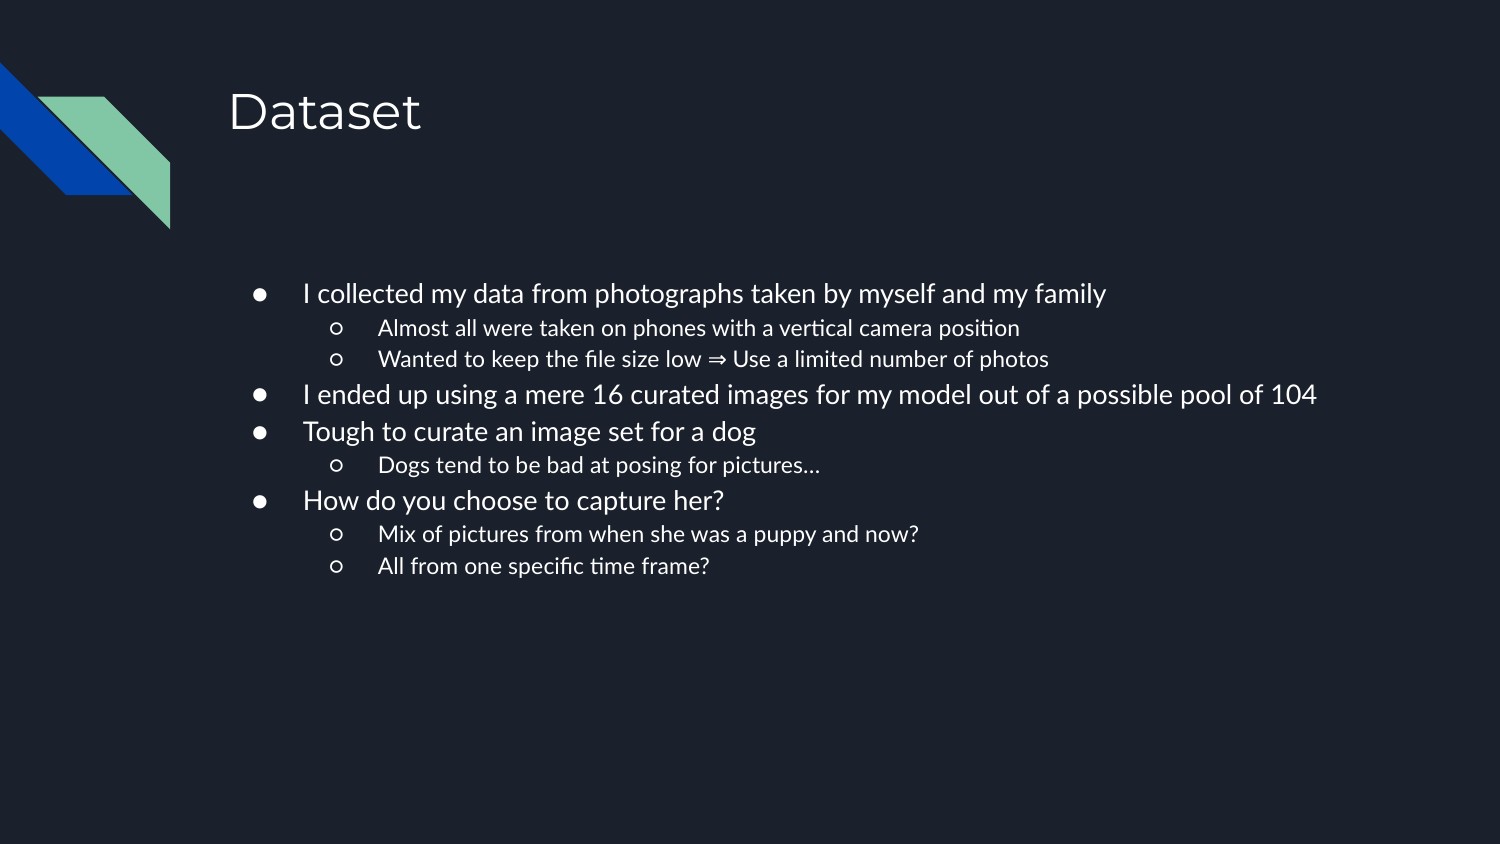

# Dataset
I collected my data from photographs taken by myself and my family
Almost all were taken on phones with a vertical camera position
Wanted to keep the file size low ⇒ Use a limited number of photos
I ended up using a mere 16 curated images for my model out of a possible pool of 104
Tough to curate an image set for a dog
Dogs tend to be bad at posing for pictures…
How do you choose to capture her?
Mix of pictures from when she was a puppy and now?
All from one specific time frame?